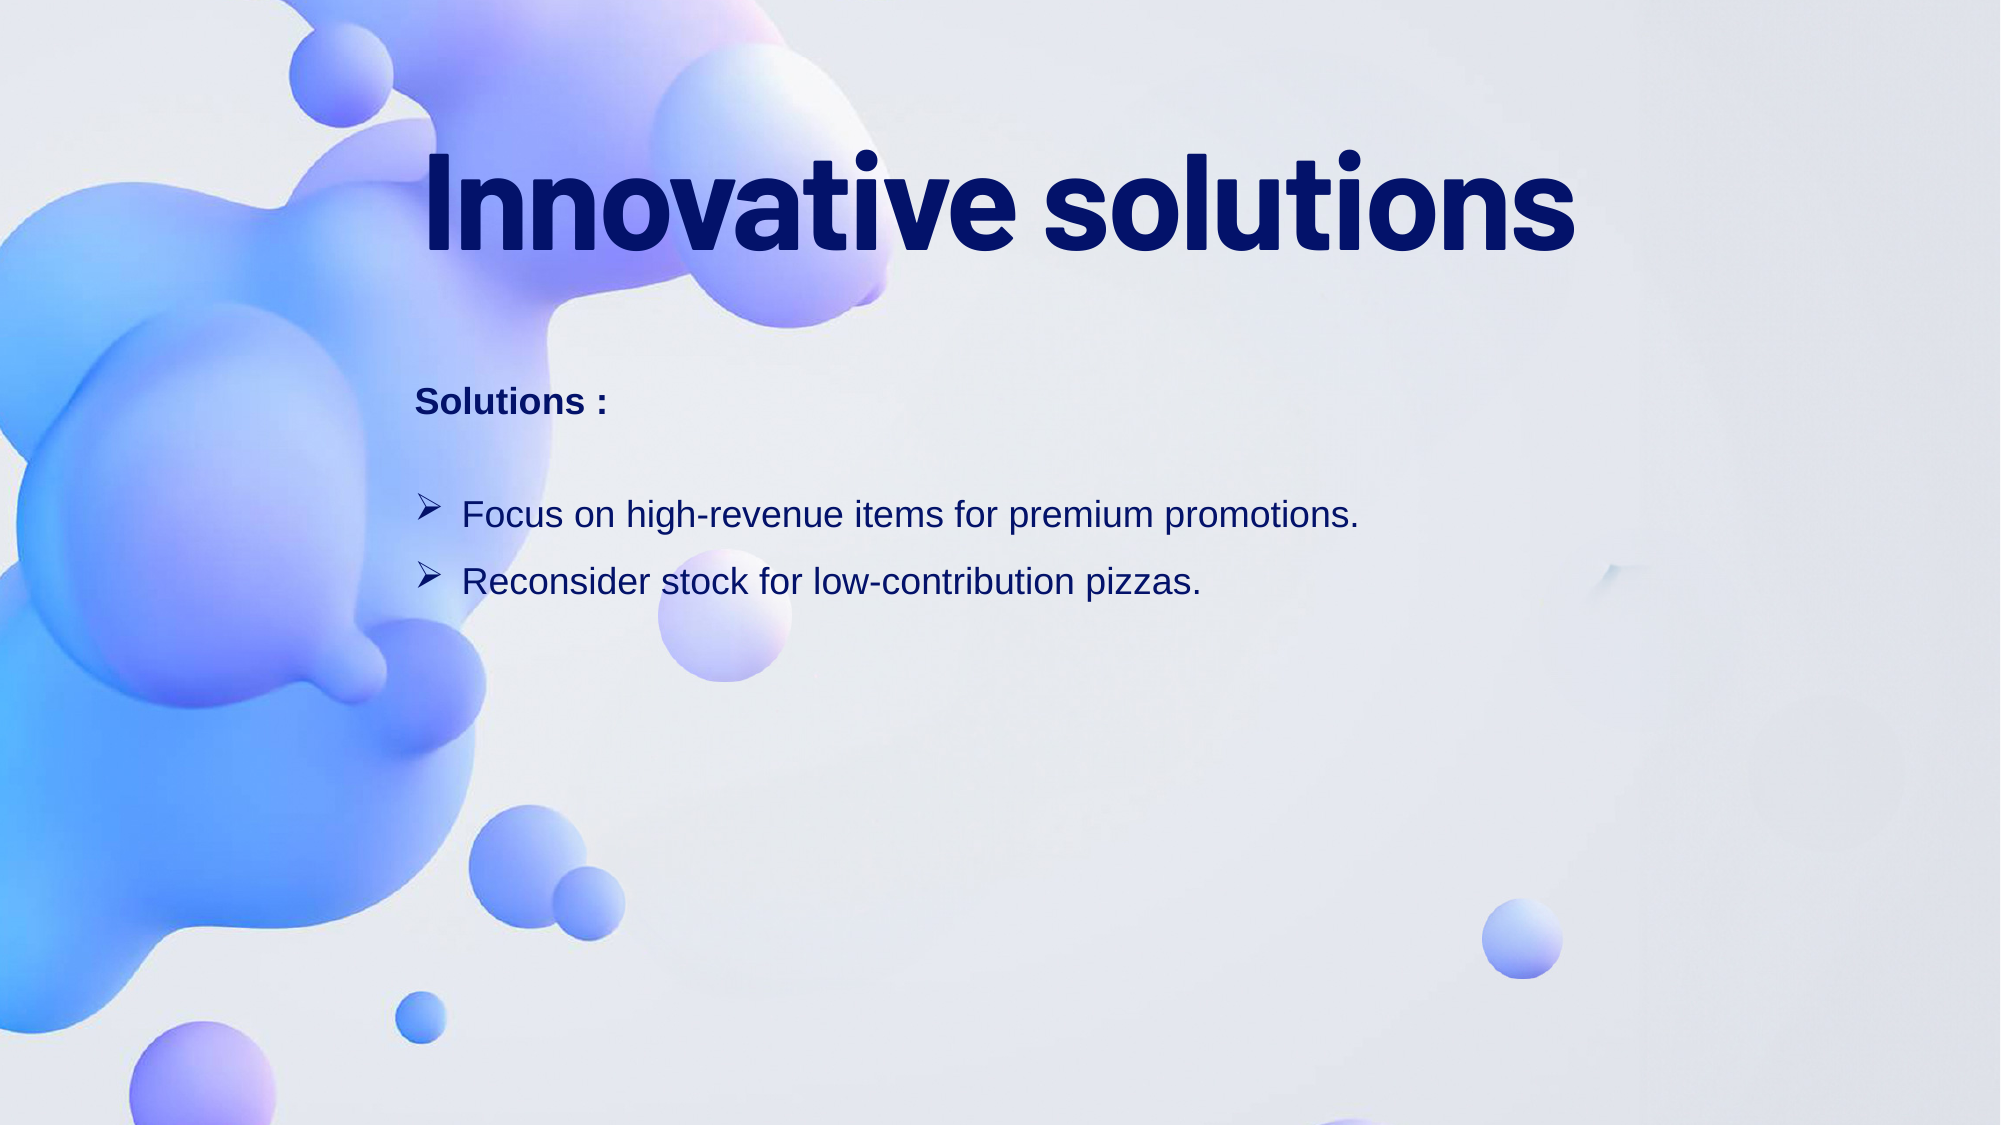

# Innovative solutions
Solutions :

Focus on high-revenue items for premium promotions.
Reconsider stock for low-contribution pizzas.